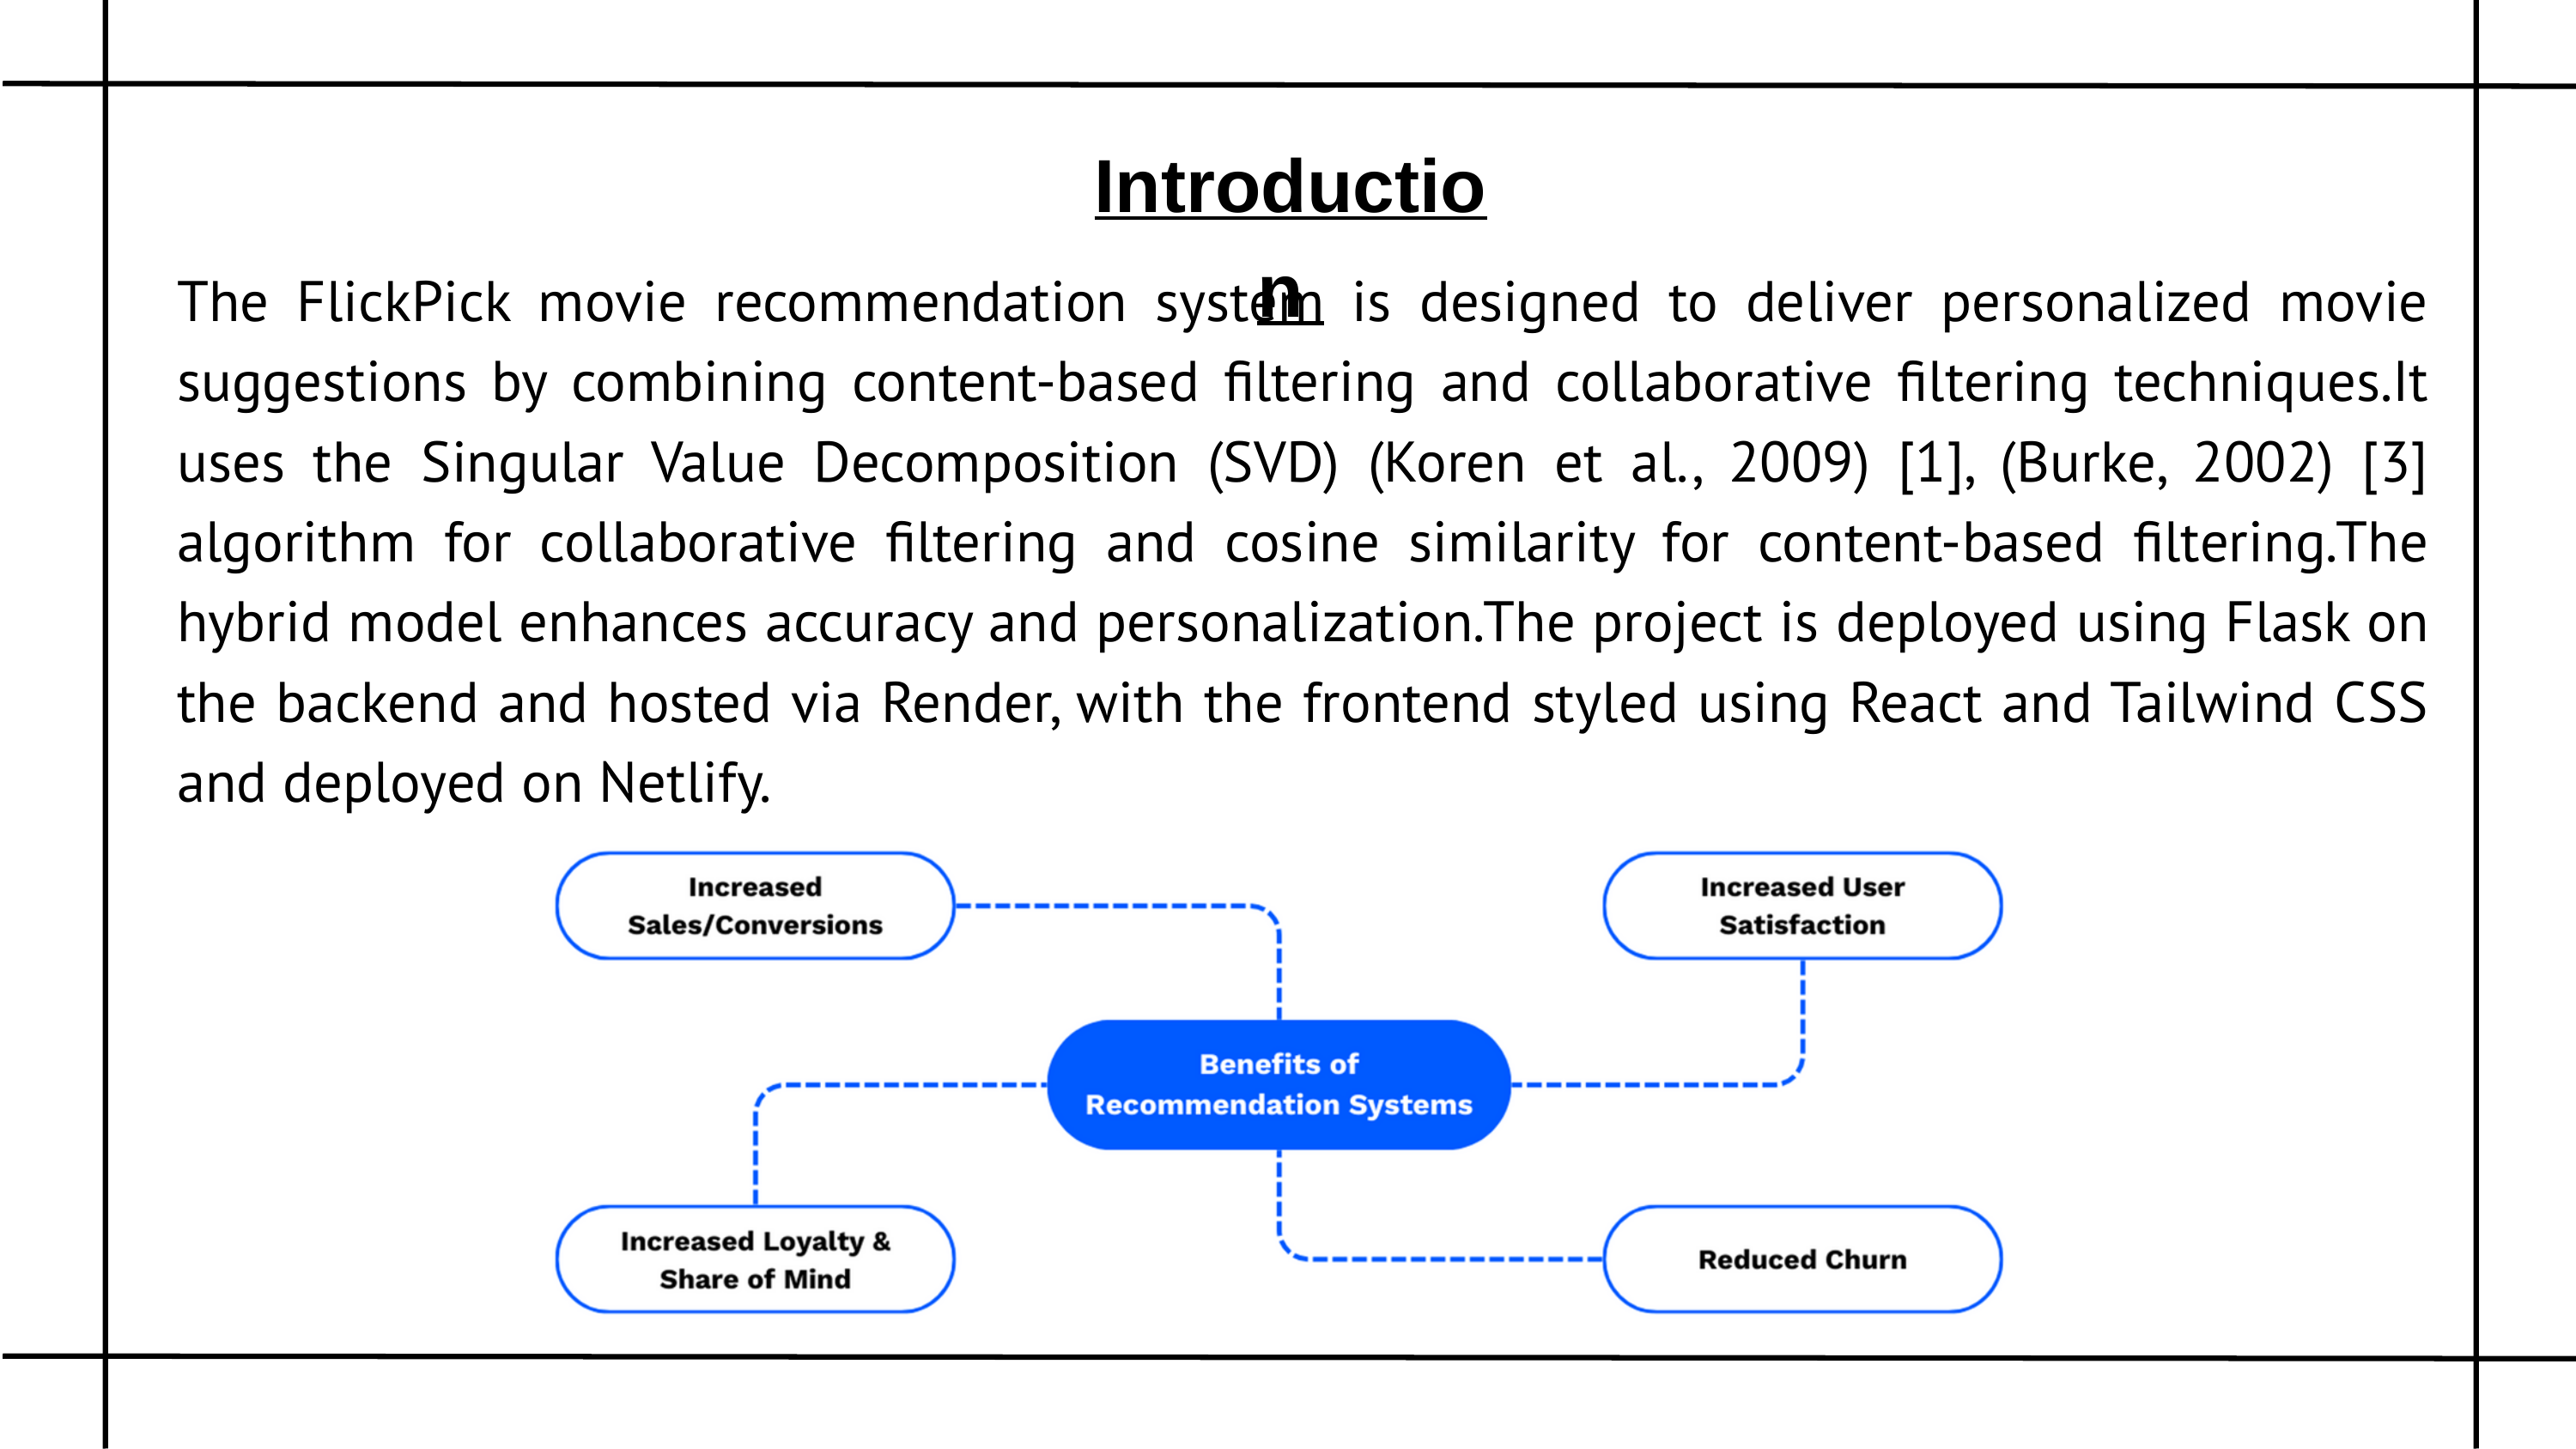

Introduction
The FlickPick movie recommendation system is designed to deliver personalized movie suggestions by combining content-based filtering and collaborative filtering techniques.It uses the Singular Value Decomposition (SVD) (Koren et al., 2009) [1], (Burke, 2002) [3] algorithm for collaborative filtering and cosine similarity for content-based filtering.The hybrid model enhances accuracy and personalization.The project is deployed using Flask on the backend and hosted via Render, with the frontend styled using React and Tailwind CSS and deployed on Netlify.